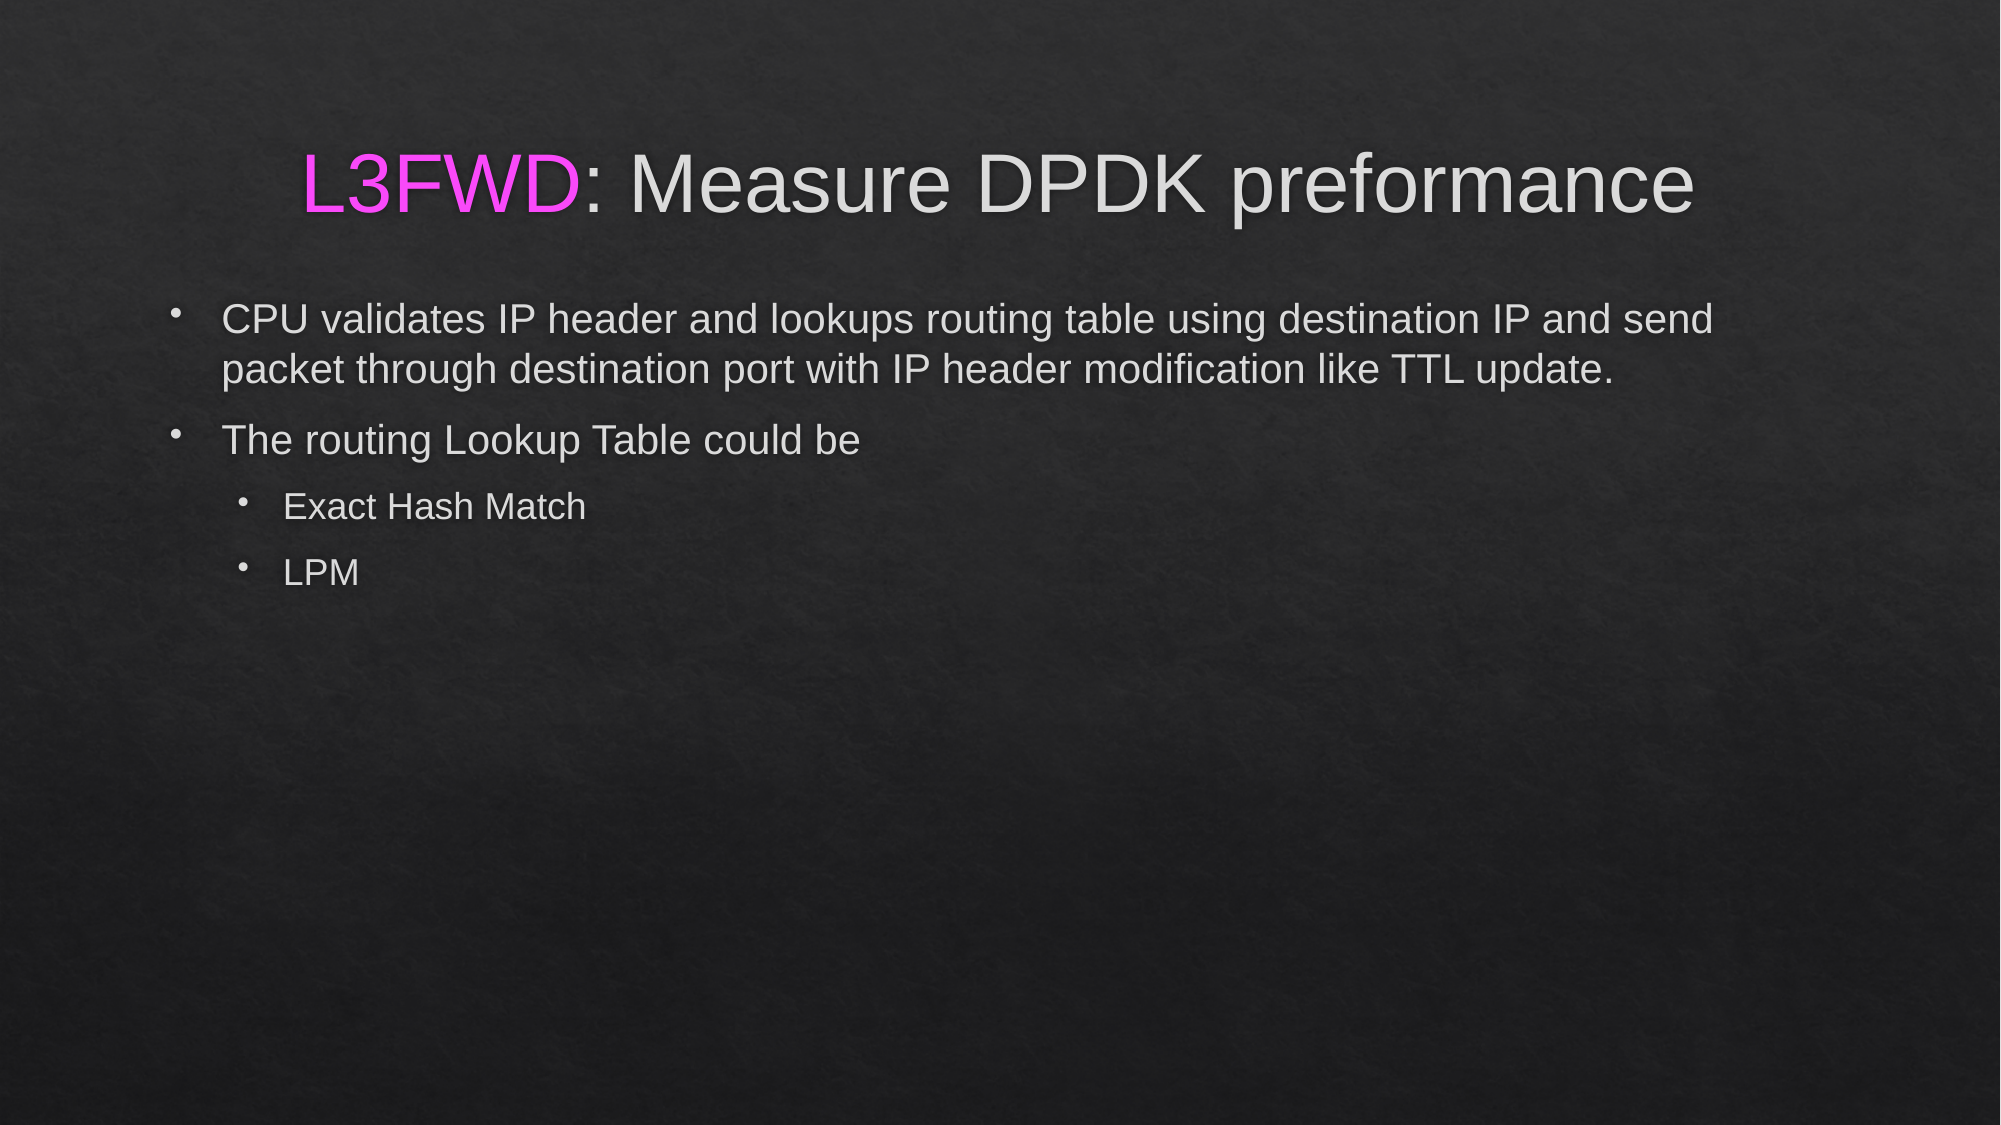

# L3FWD: Measure DPDK preformance
CPU validates IP header and lookups routing table using destination IP and send packet through destination port with IP header modification like TTL update.
The routing Lookup Table could be
Exact Hash Match
LPM